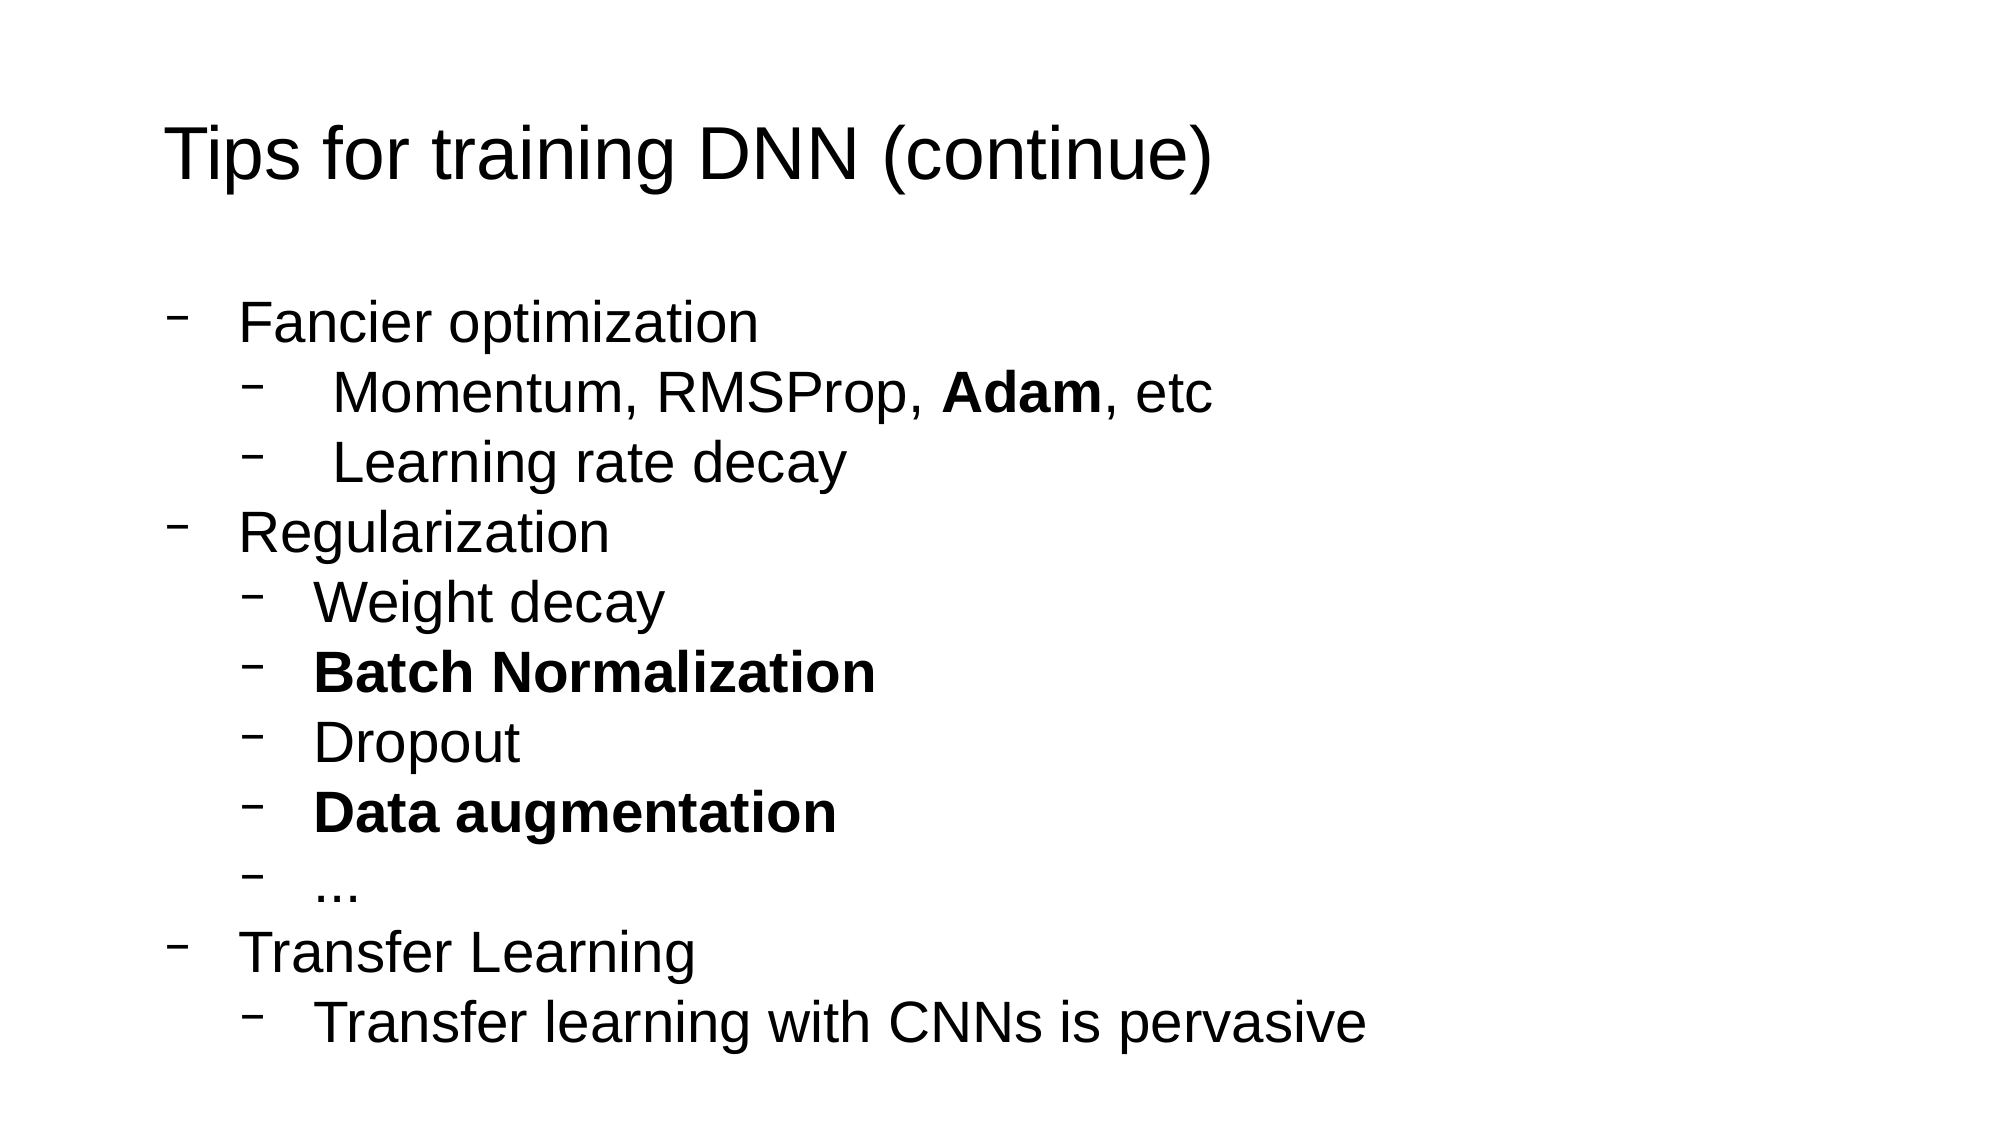

Tips for training DNN (continue)

Fancier optimization
Momentum, RMSProp, Adam, etc
Learning rate decay
Regularization
Weight decay
Batch Normalization
Dropout
Data augmentation
...
Transfer Learning
Transfer learning with CNNs is pervasive